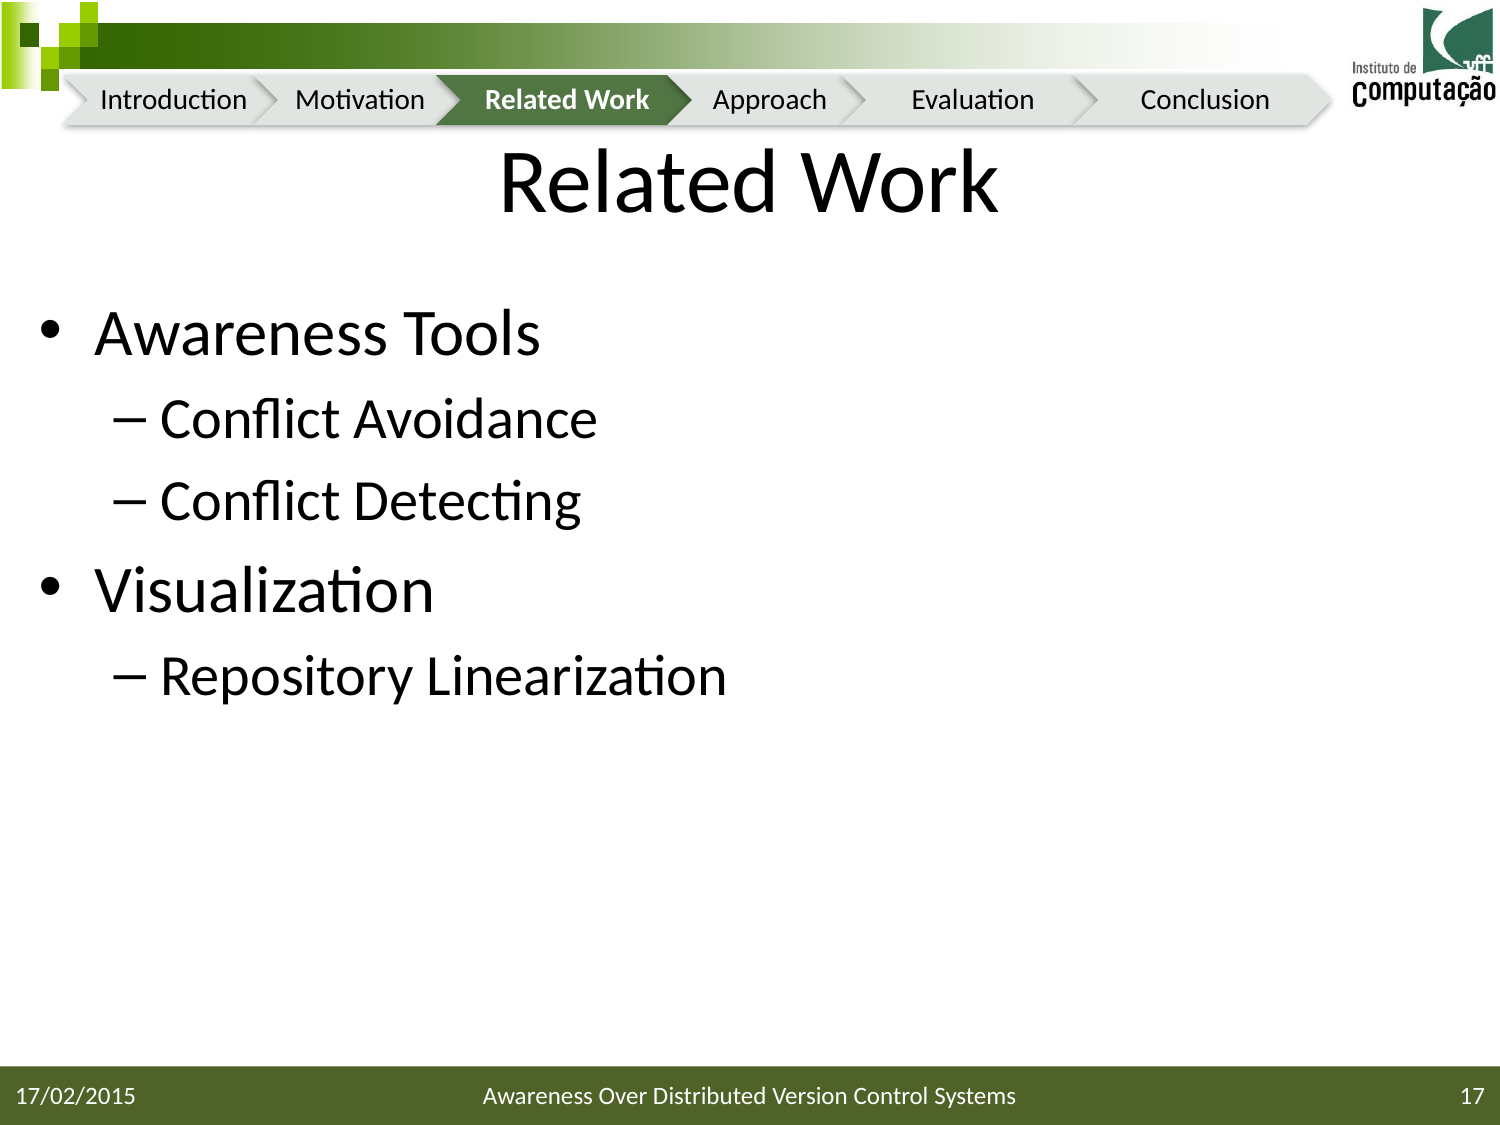

Introduction
Motivation
Related Work
Approach
Evaluation
Conclusion
# Related Work
Awareness Tools
Conflict Avoidance
Conflict Detecting
Visualization
Repository Linearization
17/02/2015
Awareness Over Distributed Version Control Systems
17